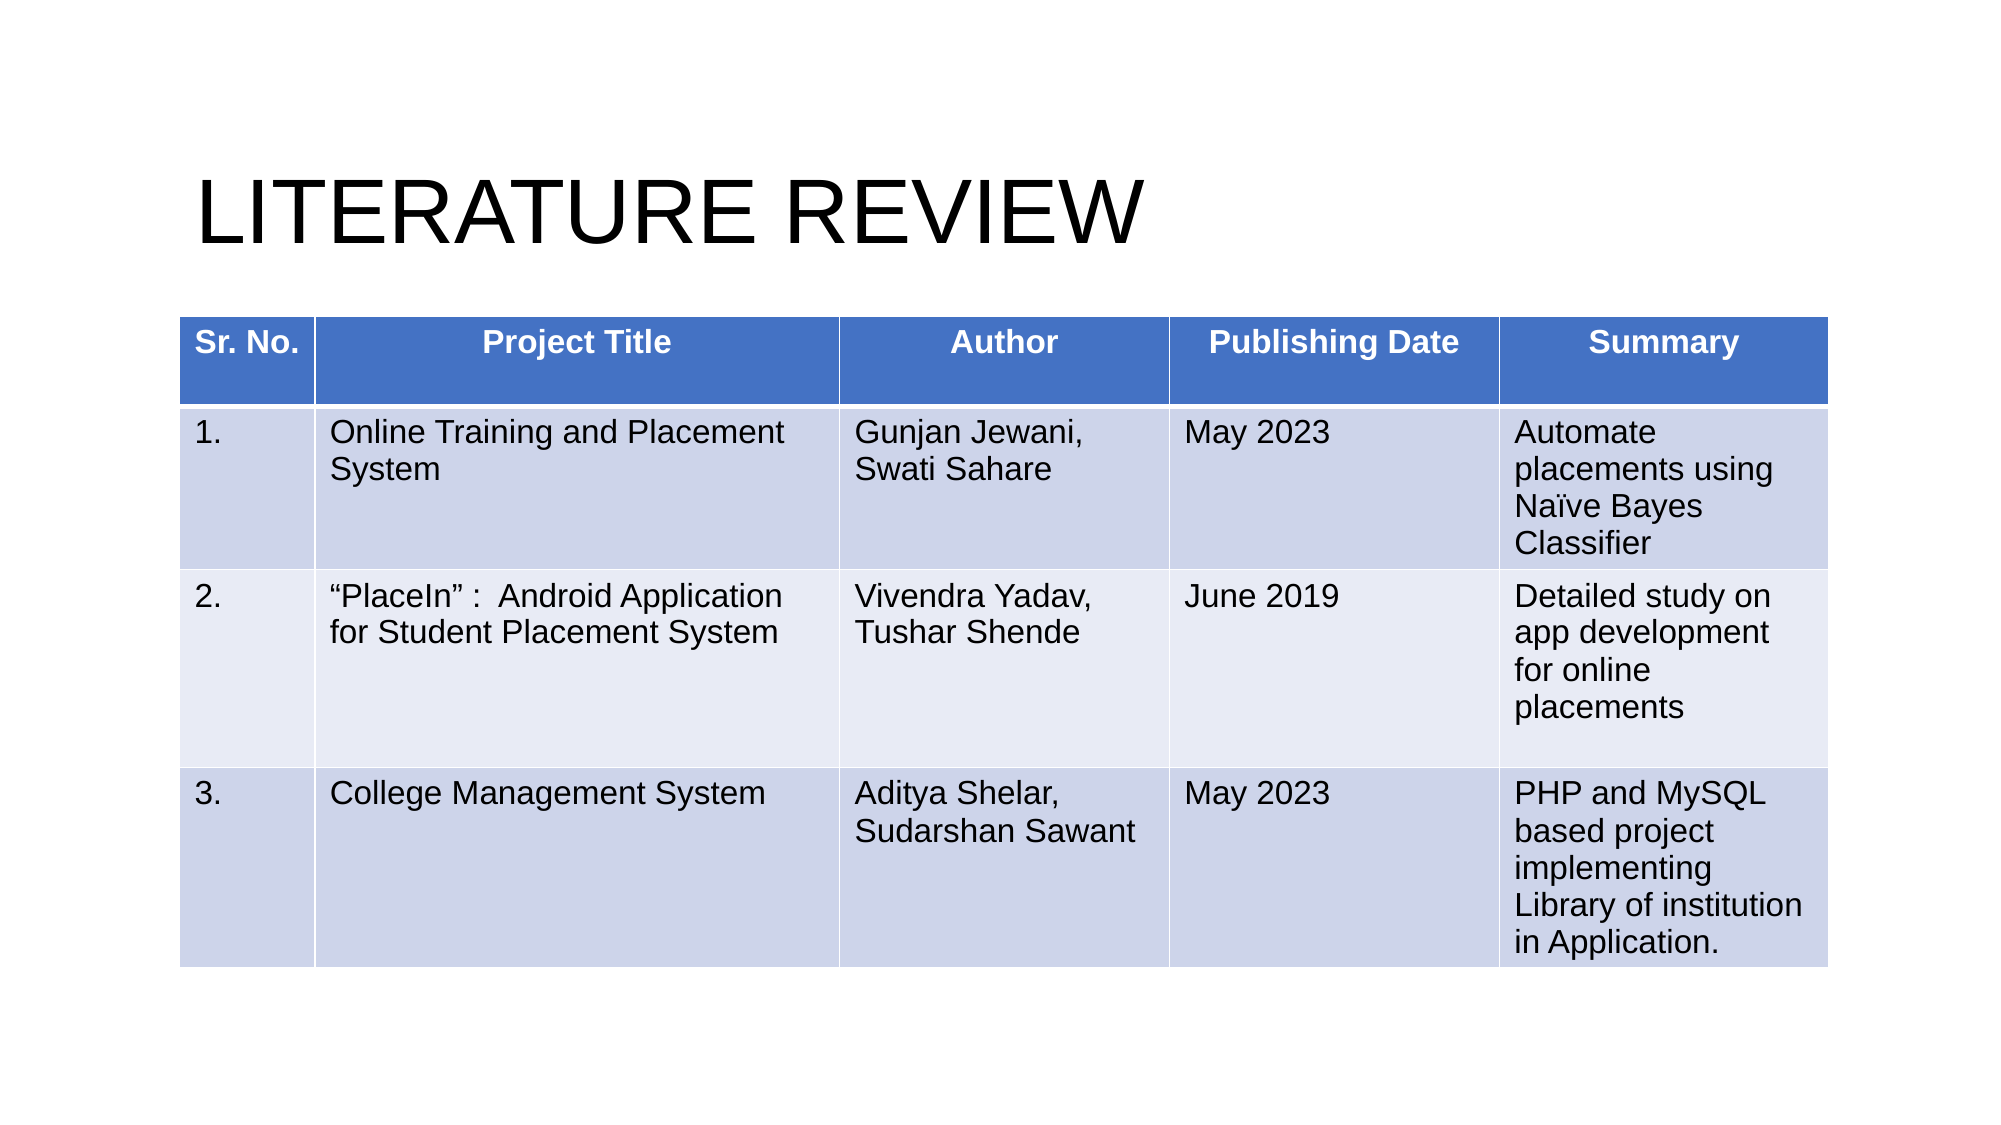

LITERATURE REVIEW
| Sr. No. | Project Title | Author | Publishing Date | Summary |
| --- | --- | --- | --- | --- |
| 1. | Online Training and Placement System | Gunjan Jewani, Swati Sahare | May 2023 | Automate placements using Naïve Bayes Classifier |
| 2. | “PlaceIn” : Android Application for Student Placement System | Vivendra Yadav, Tushar Shende | June 2019 | Detailed study on app development for online placements |
| 3. | College Management System | Aditya Shelar, Sudarshan Sawant | May 2023 | PHP and MySQL based project implementing Library of institution in Application. |
Sr. No.
Project Title
Author
Publishing date
Summary